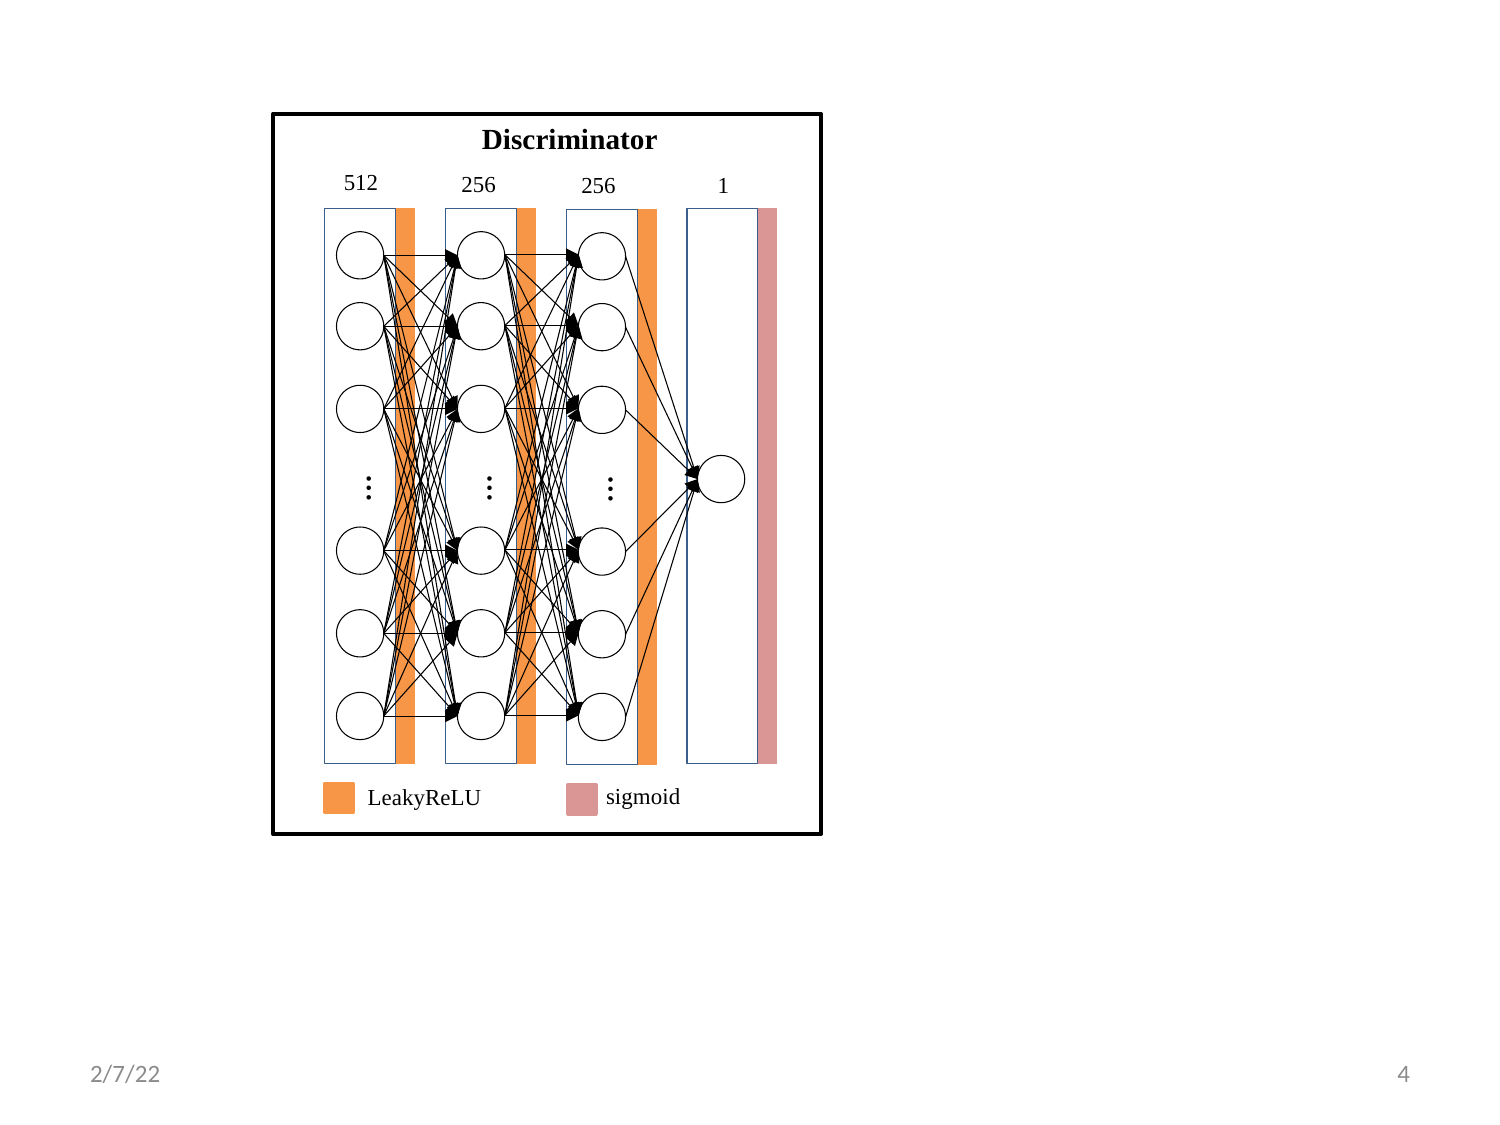

Discriminator

512
256
256
1

…
…
…

sigmoid
LeakyReLU

2/7/22

4